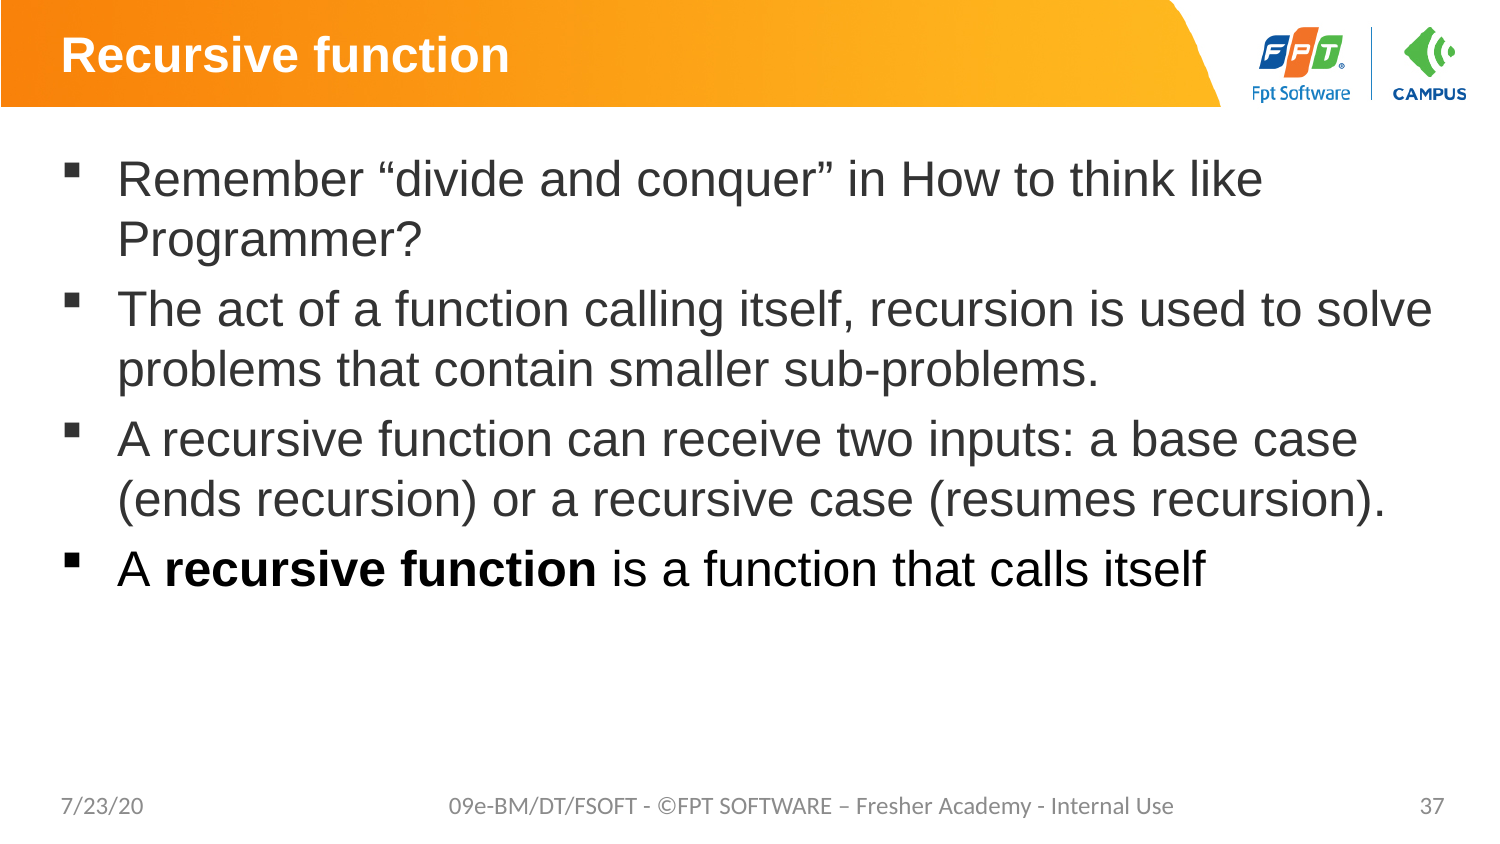

# Recursive function
Remember “divide and conquer” in How to think like Programmer?
The act of a function calling itself, recursion is used to solve problems that contain smaller sub-problems.
A recursive function can receive two inputs: a base case (ends recursion) or a recursive case (resumes recursion).
A recursive function is a function that calls itself
7/23/20
09e-BM/DT/FSOFT - ©FPT SOFTWARE – Fresher Academy - Internal Use
37